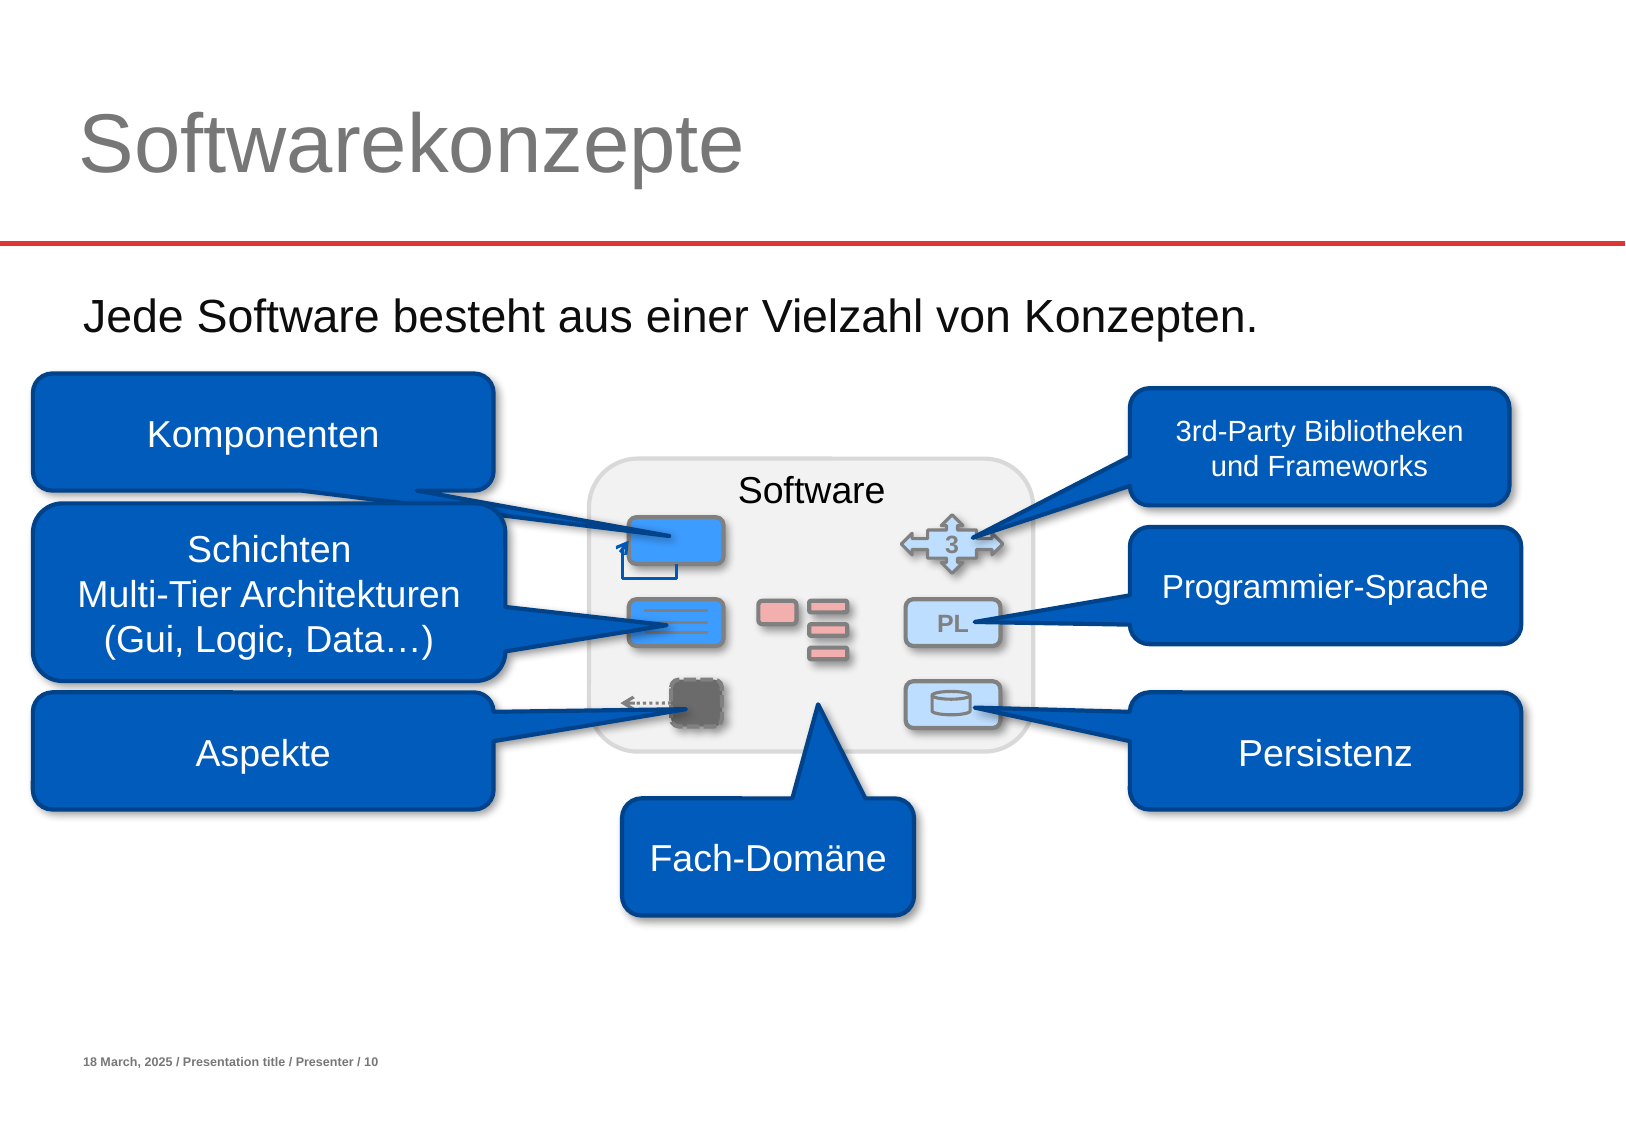

# Softwarekonzepte
Jede Software besteht aus einer Vielzahl von Konzepten.

Komponenten
3rd-Party Bibliotheken und Frameworks

Software
Schichten
Multi-Tier Architekturen
(Gui, Logic, Data…)
3

Programmier-Sprache

PL

Aspekte
Persistenz
Fach-Domäne